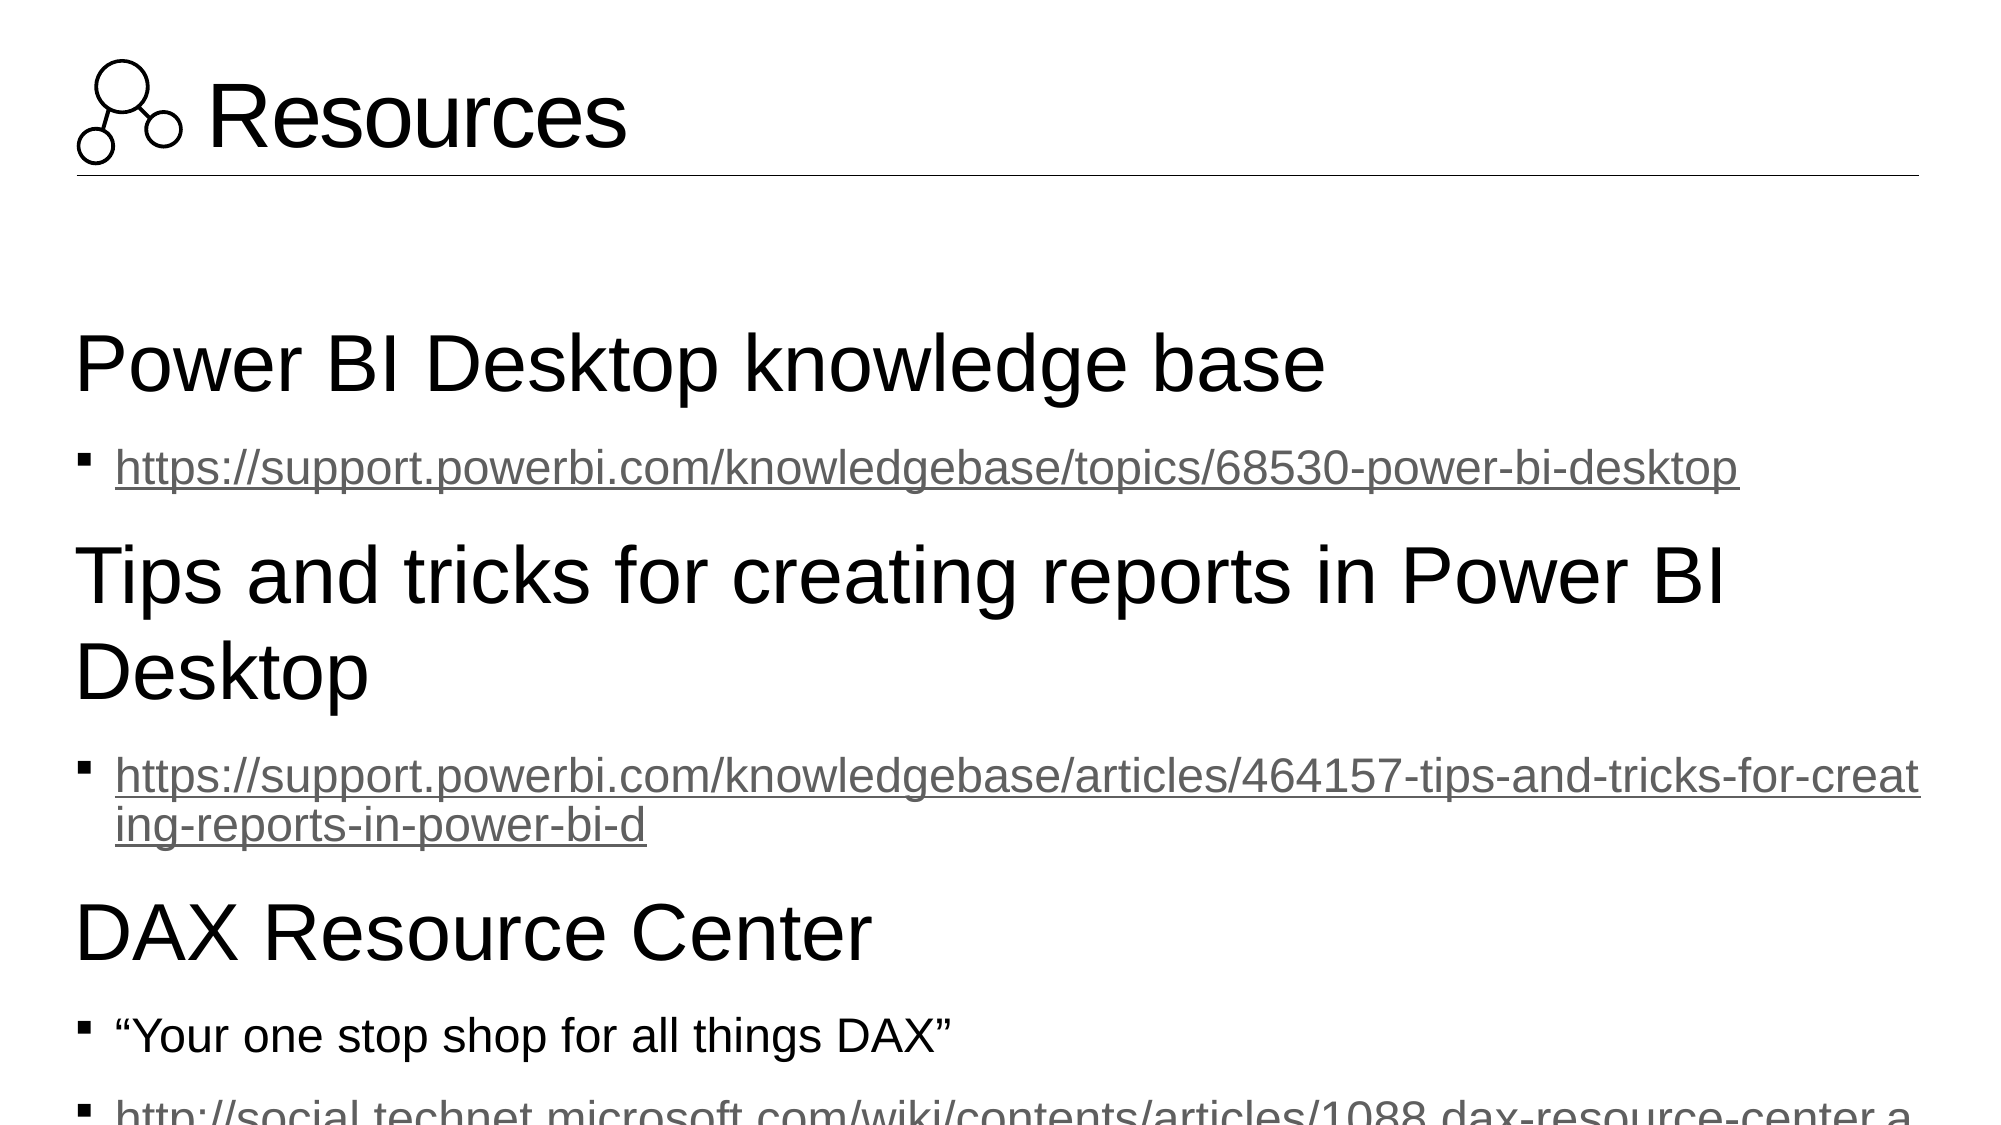

# Resources

Power BI Desktop knowledge base
https://support.powerbi.com/knowledgebase/topics/68530-power-bi-desktop
Tips and tricks for creating reports in Power BI Desktop
https://support.powerbi.com/knowledgebase/articles/464157-tips-and-tricks-for-creating-reports-in-power-bi-d
DAX Resource Center
“Your one stop shop for all things DAX”
http://social.technet.microsoft.com/wiki/contents/articles/1088.dax-resource-center.aspx